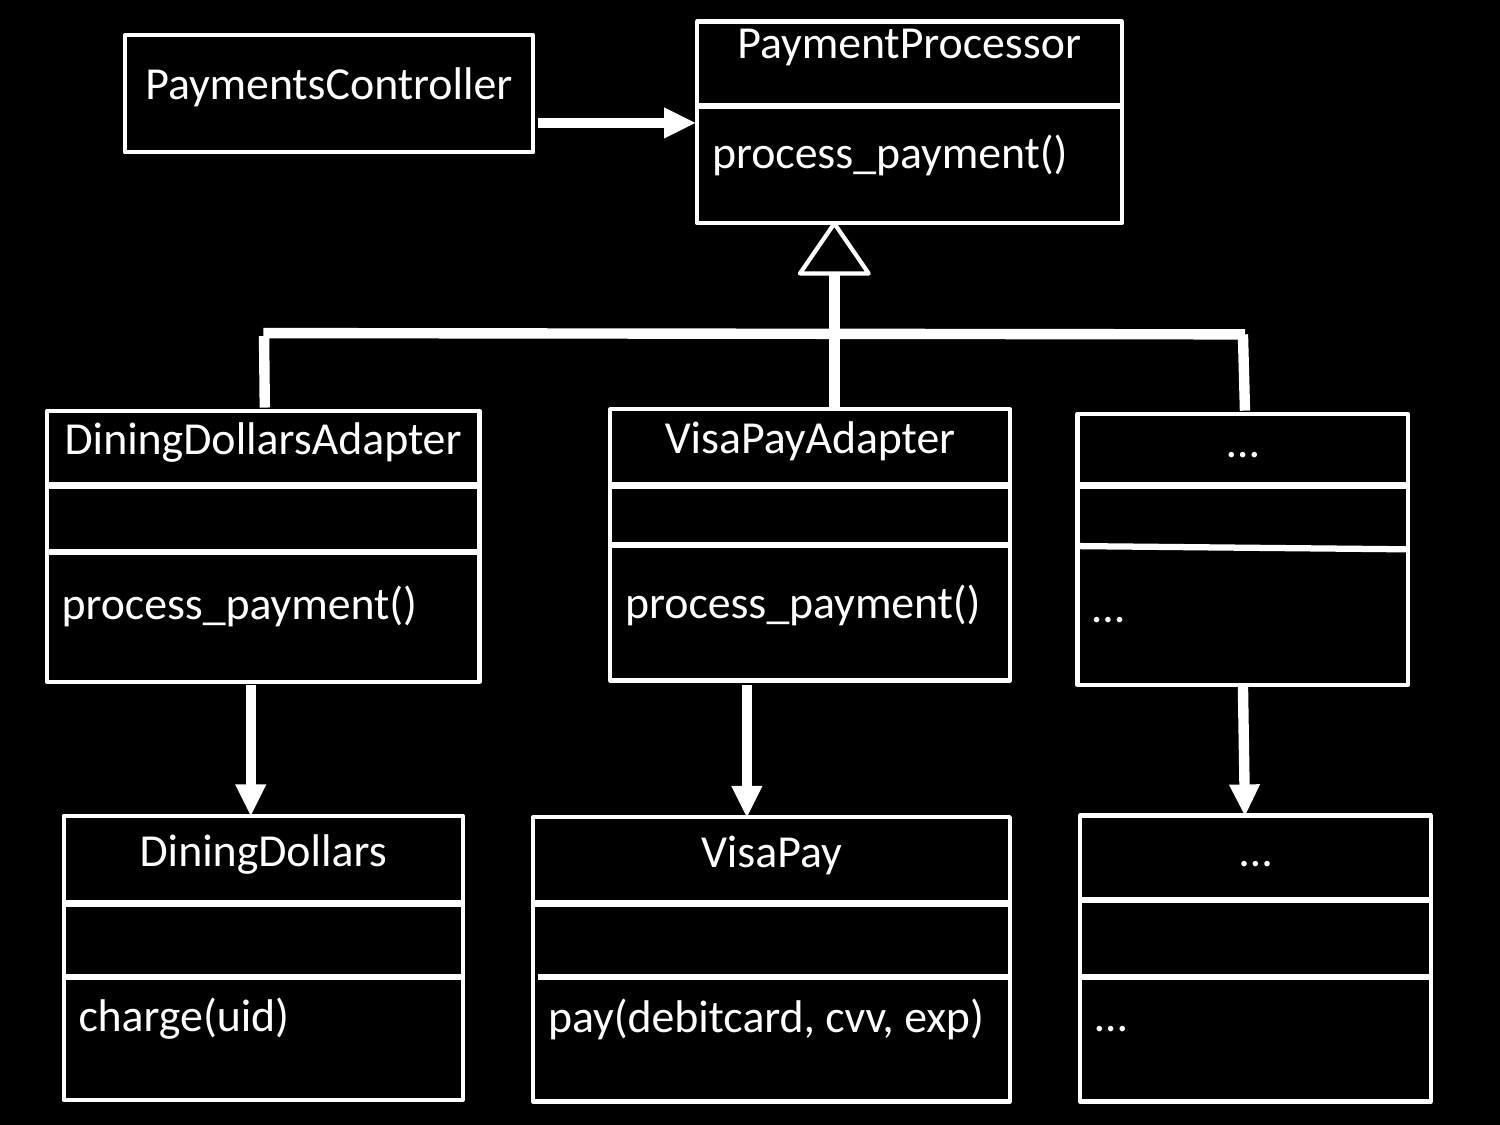

PaymentProcessor

process_payment()

PaymentsController

VisaPayAdapter

process_payment()

DiningDollarsAdapter

process_payment()

…

…

DiningDollars

charge(uid)

…

…

VisaPay

pay(debitcard, cvv, exp)